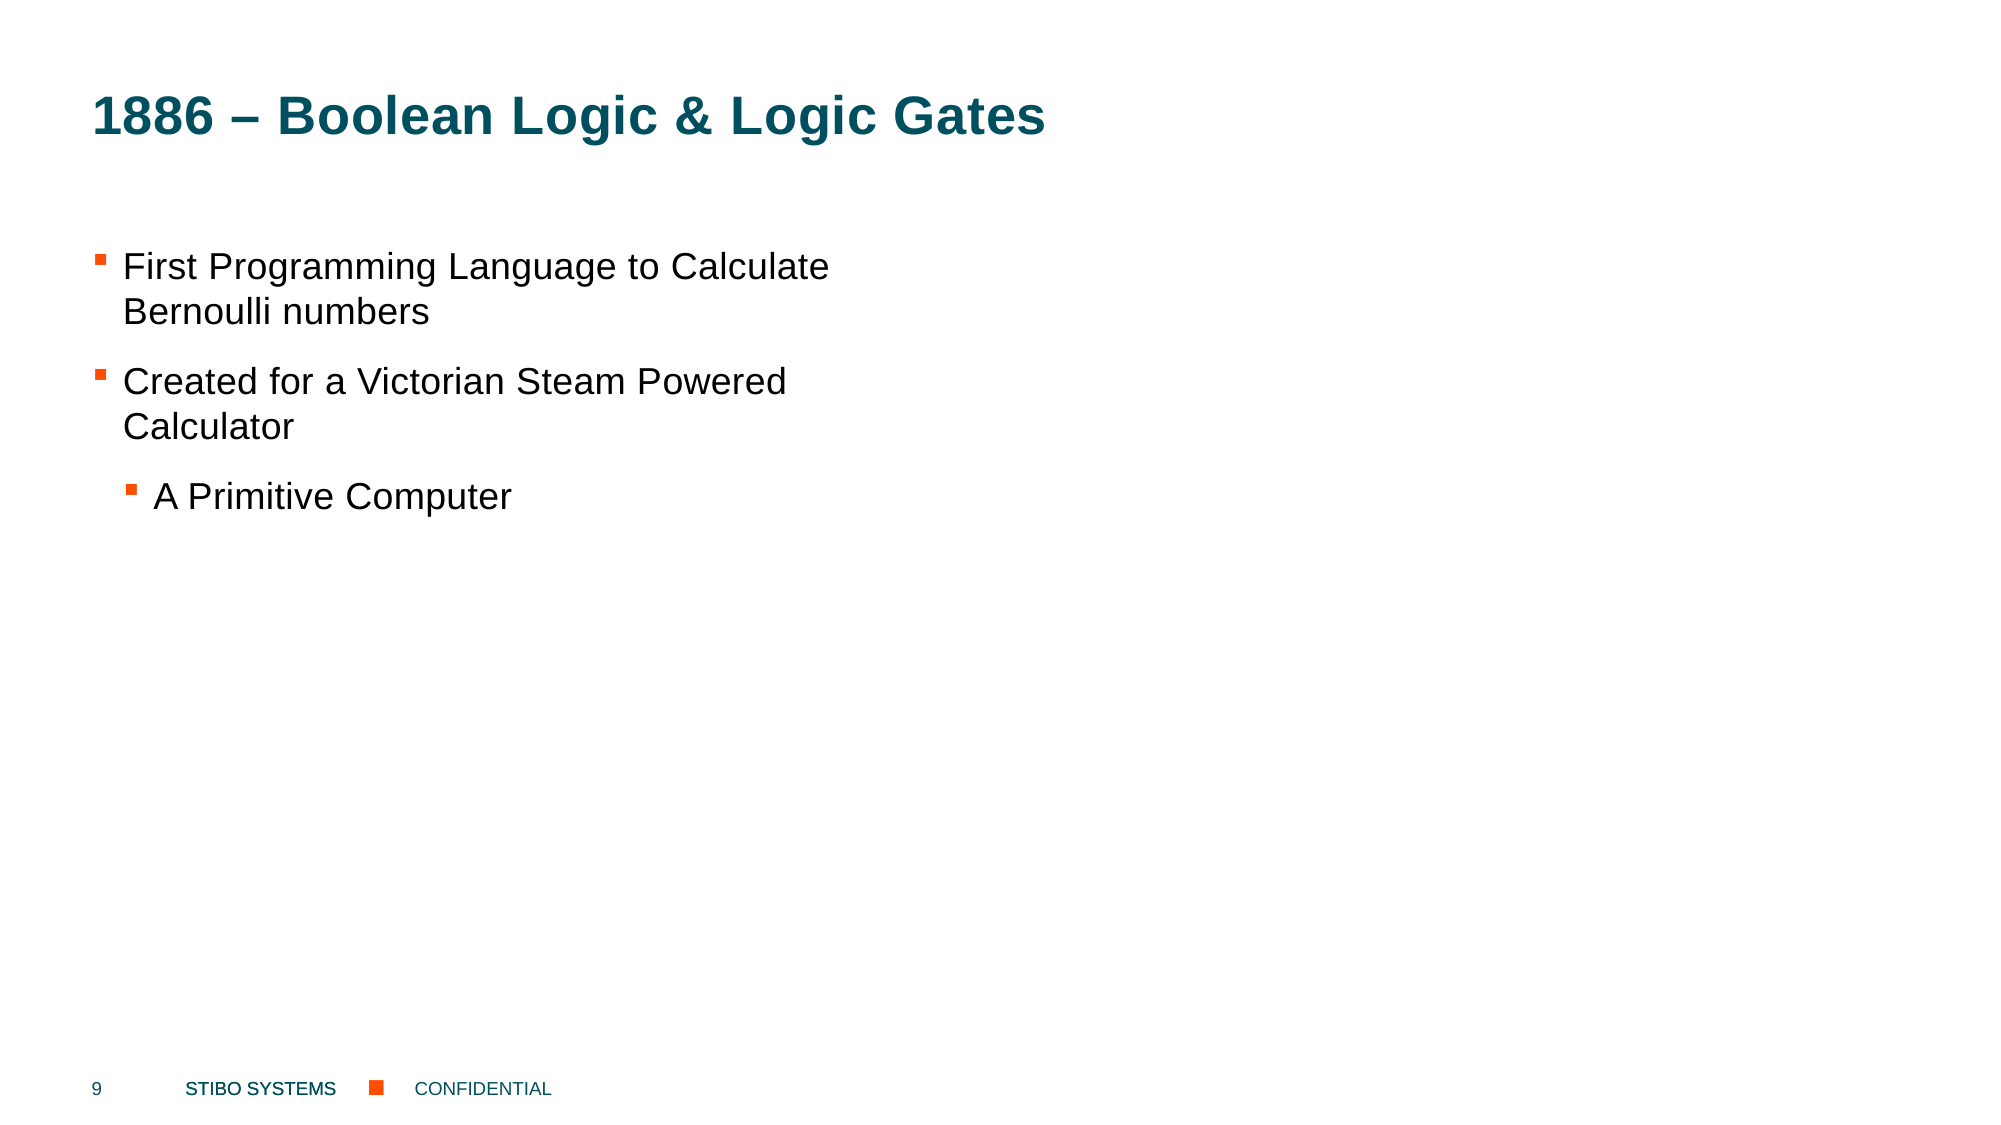

# 1886 – Boolean Logic & Logic Gates
First Programming Language to Calculate Bernoulli numbers
Created for a Victorian Steam Powered Calculator
A Primitive Computer
9
CONFIDENTIAL